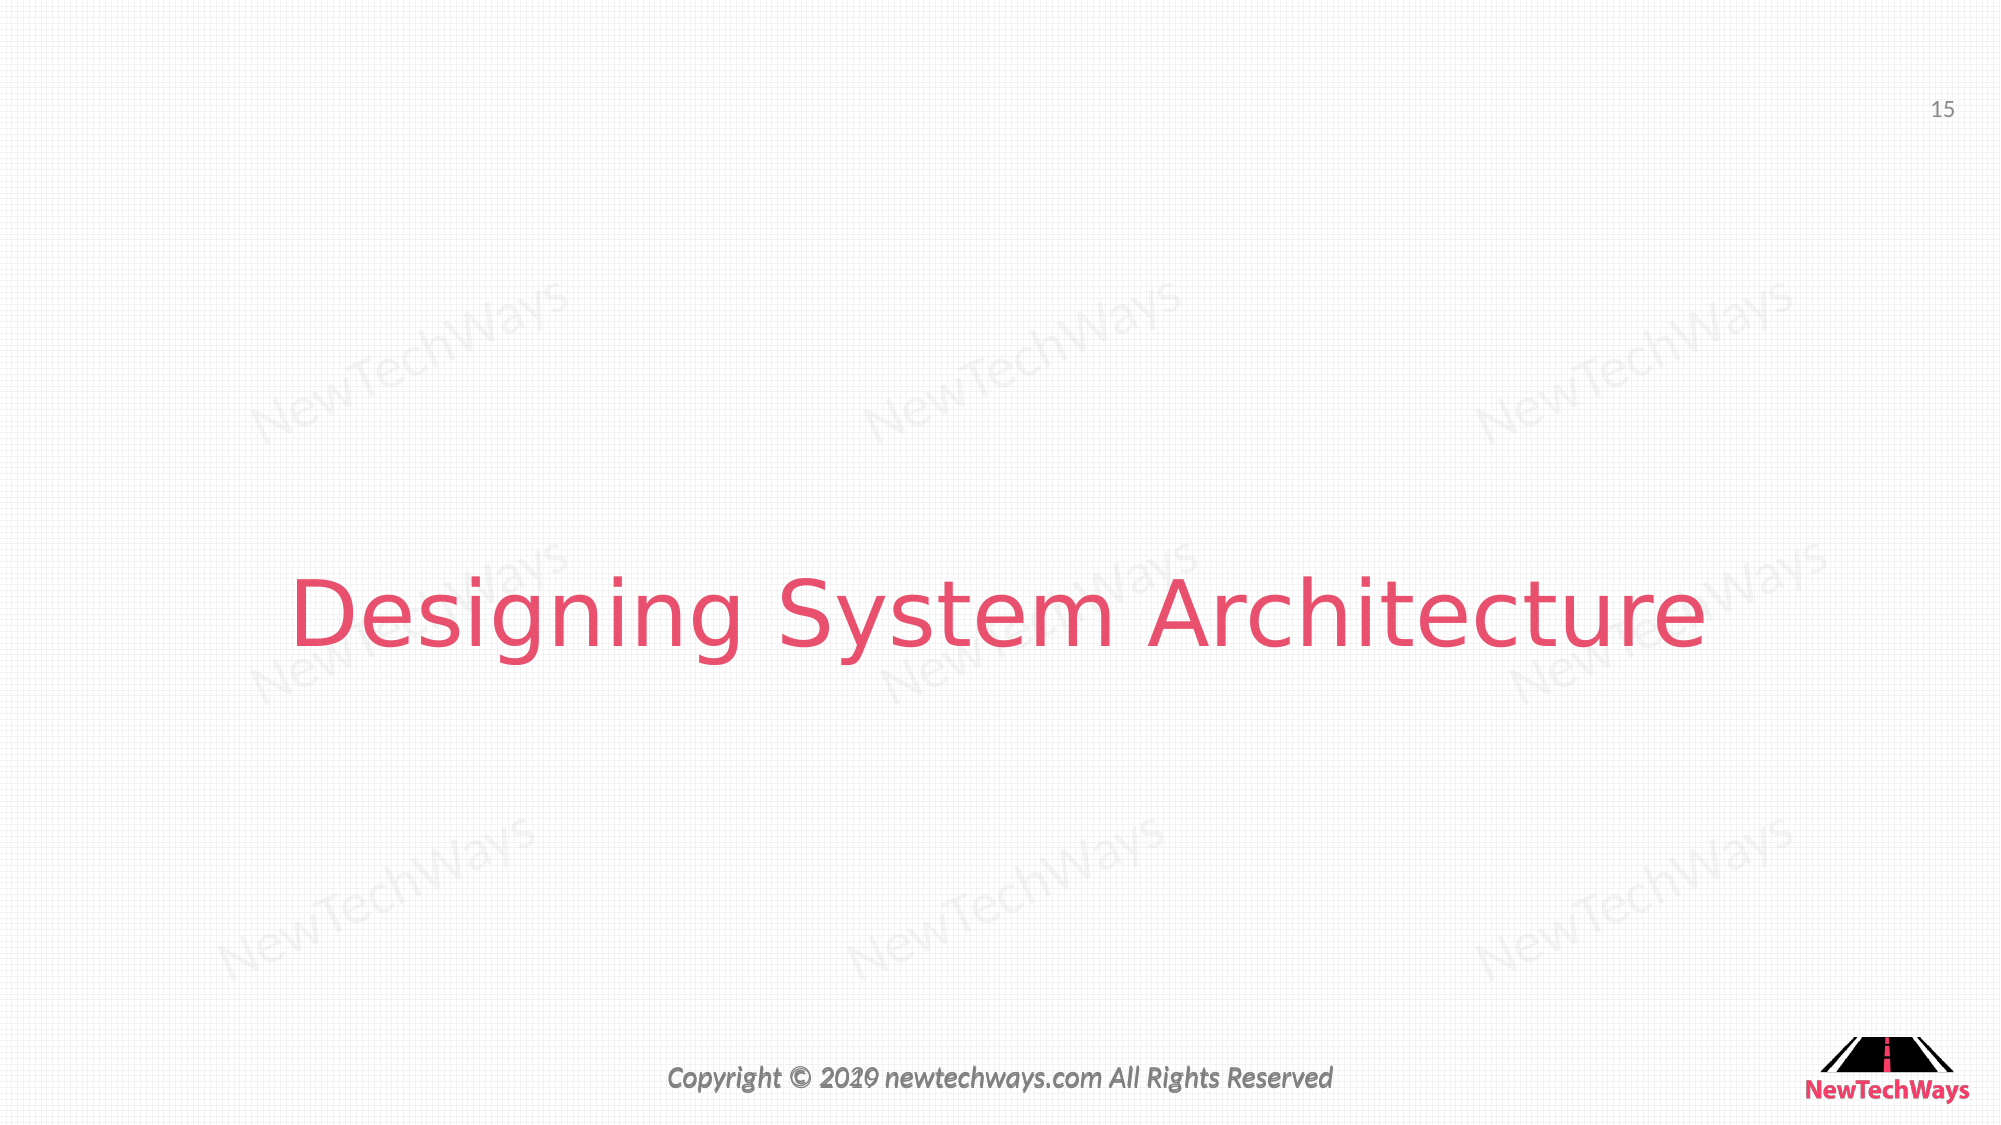

15
# Designing System Architecture
Copyright © 2019 newtechways.com All Rights Reserved